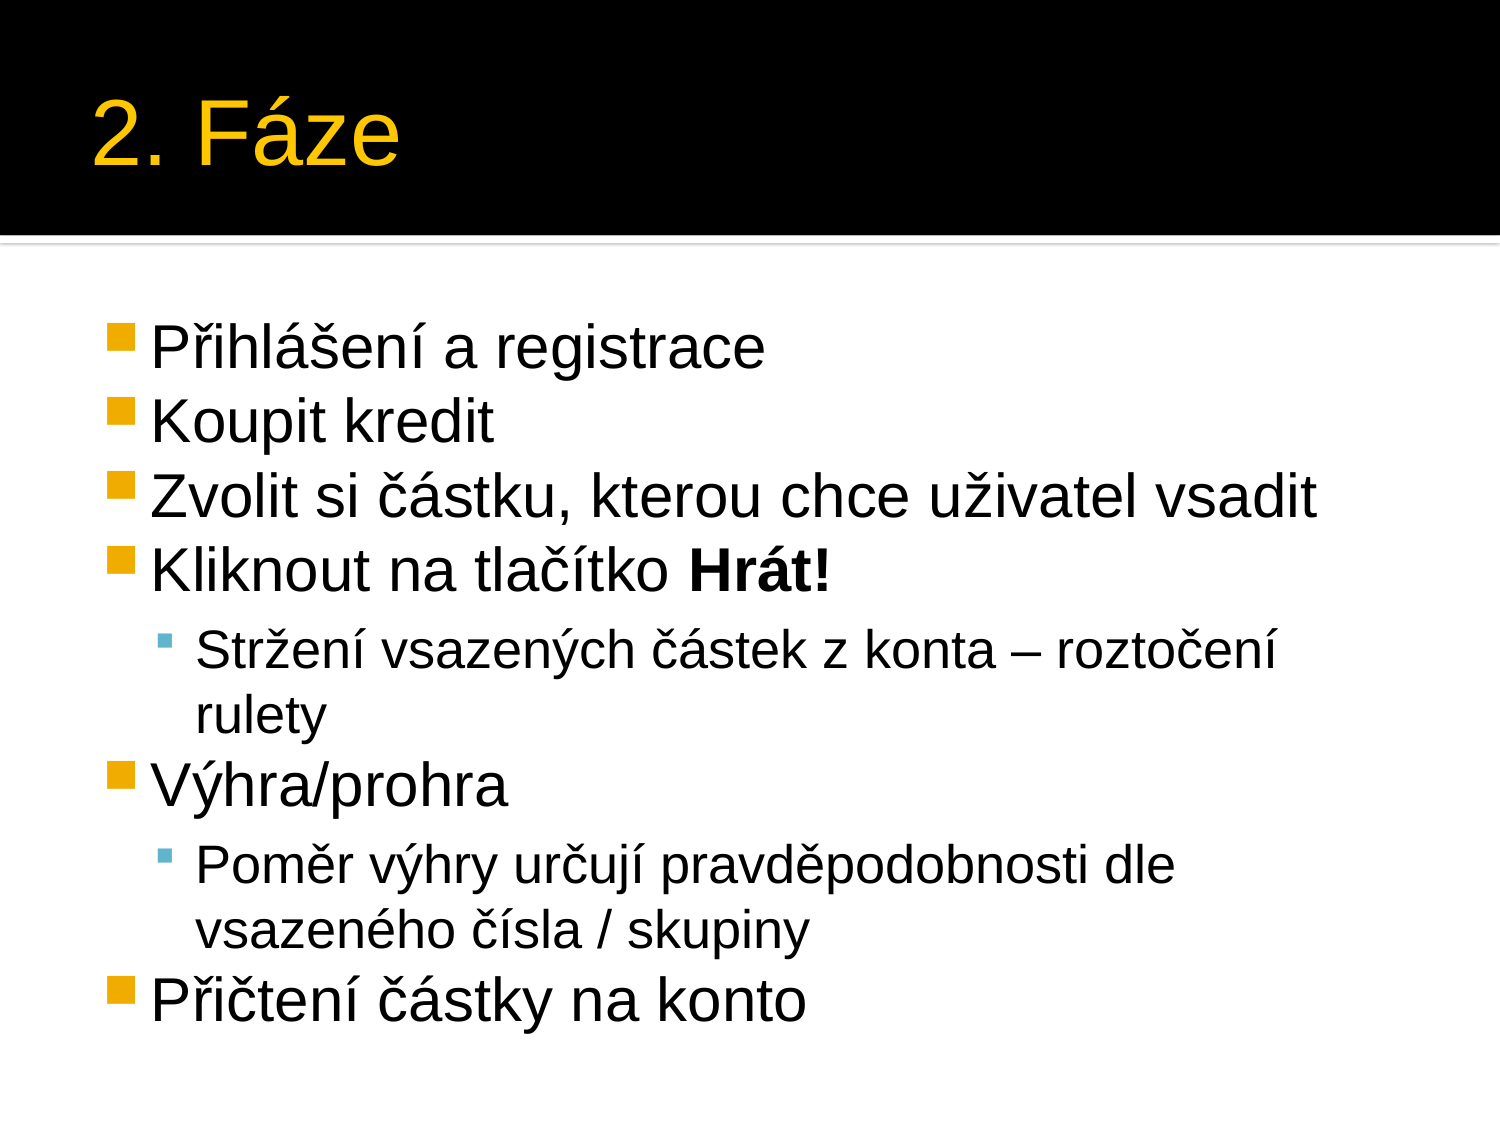

# 2. Fáze
Přihlášení a registrace
Koupit kredit
Zvolit si částku, kterou chce uživatel vsadit
Kliknout na tlačítko Hrát!
Stržení vsazených částek z konta – roztočení rulety
Výhra/prohra
Poměr výhry určují pravděpodobnosti dle vsazeného čísla / skupiny
Přičtení částky na konto